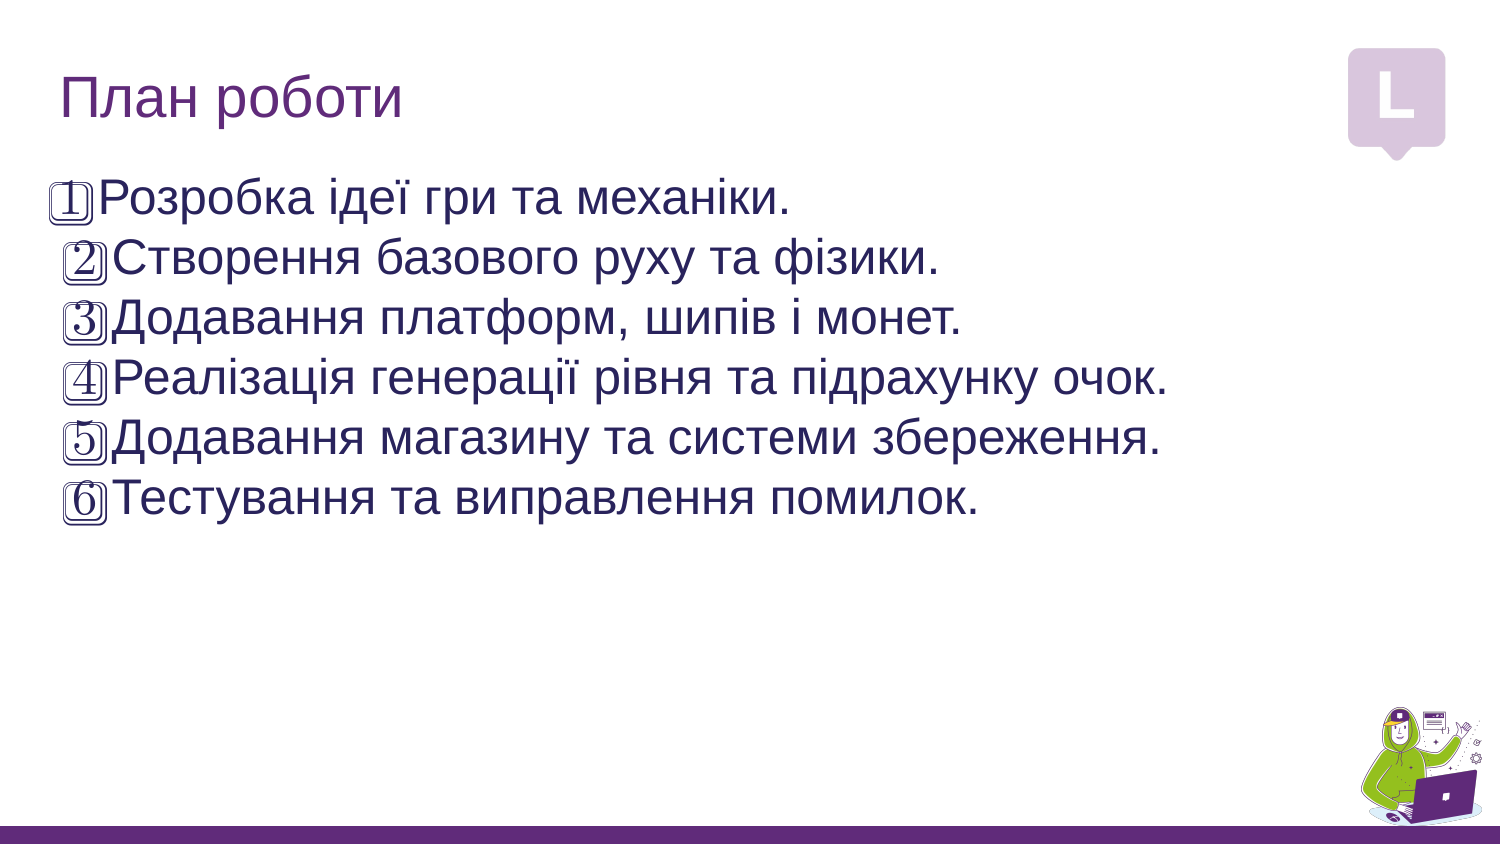

План роботи
1️⃣ Розробка ідеї гри та механіки.
 2️⃣ Створення базового руху та фізики.
 3️⃣ Додавання платформ, шипів і монет.
 4️⃣ Реалізація генерації рівня та підрахунку очок.
 5️⃣ Додавання магазину та системи збереження.
 6️⃣ Тестування та виправлення помилок.